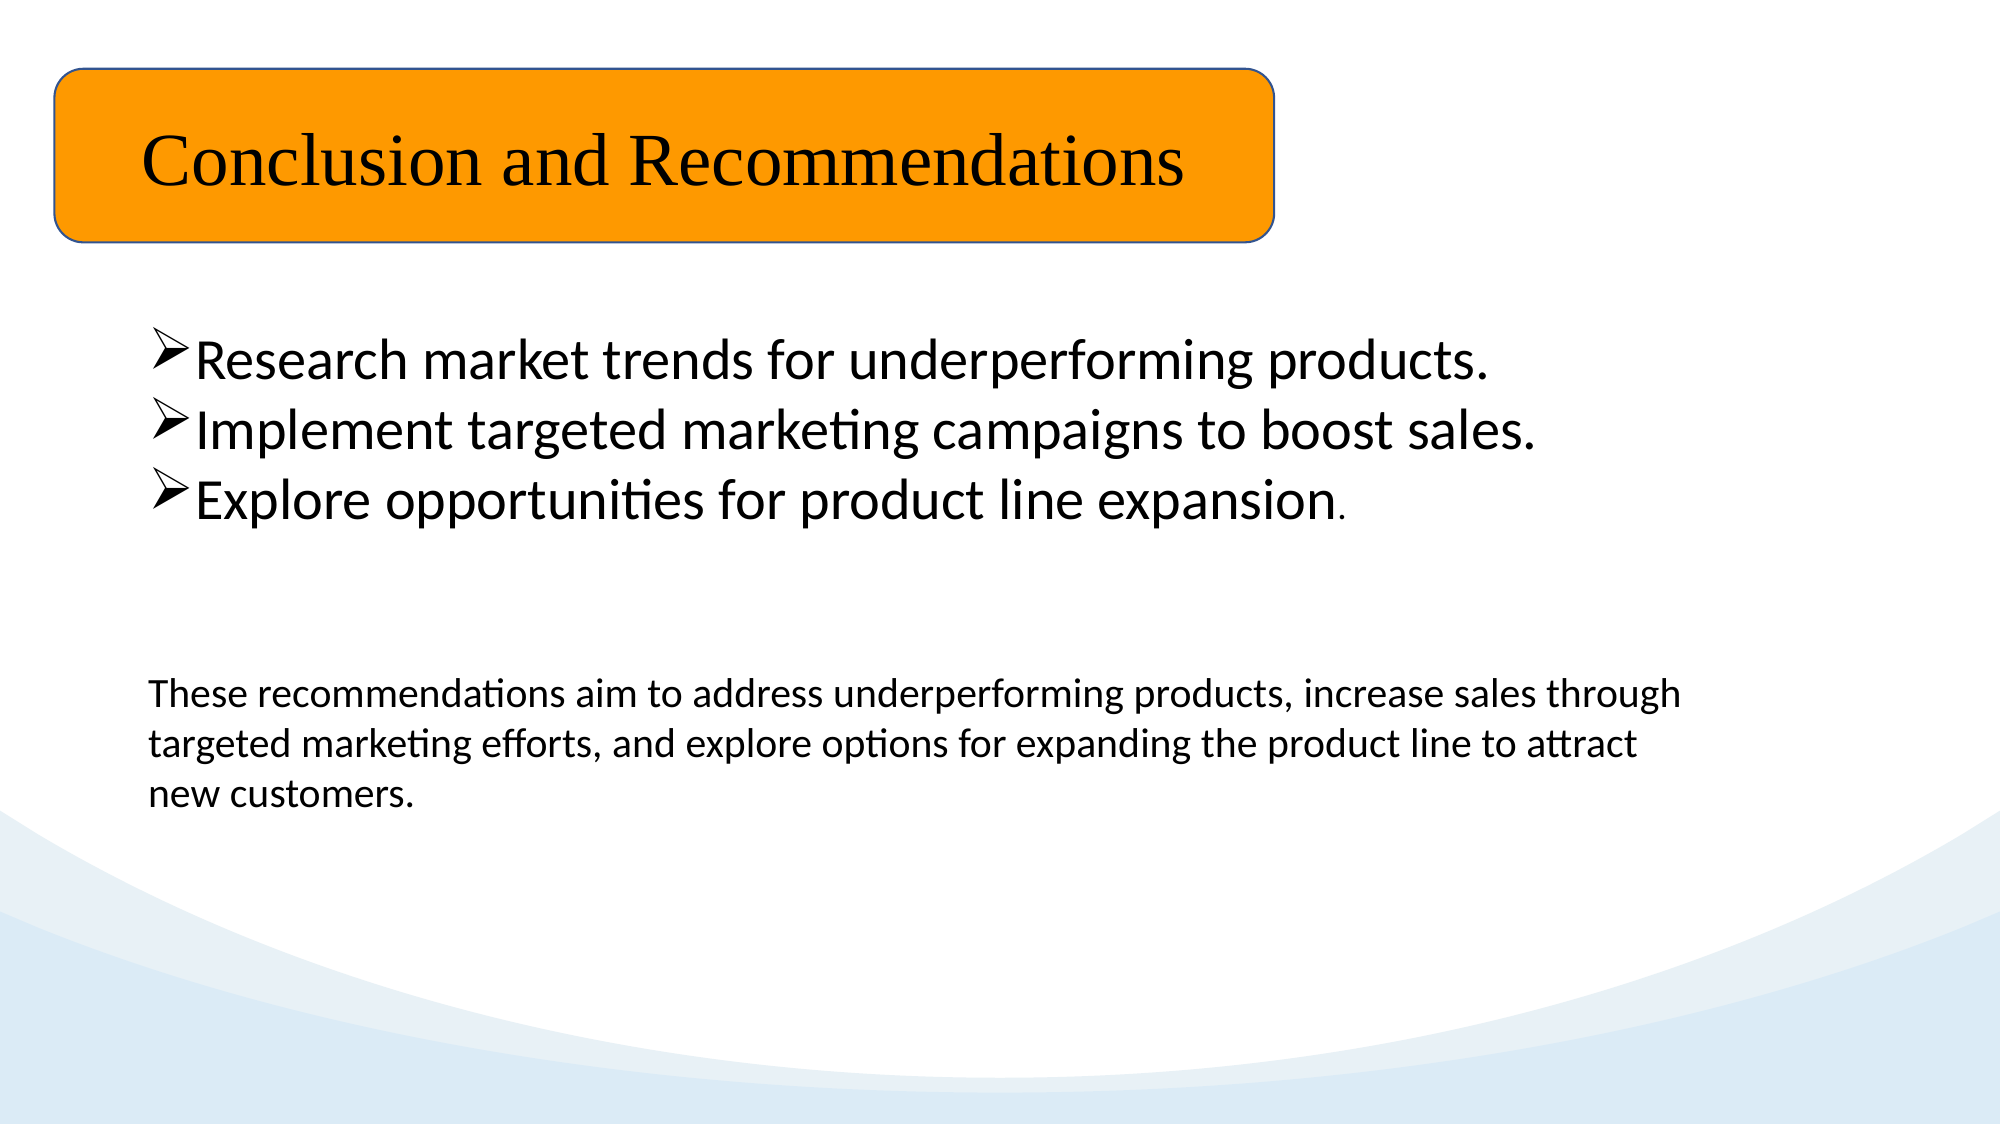

Conclusion and Recommendations

Research market trends for underperforming products.
Implement targeted marketing campaigns to boost sales.
Explore opportunities for product line expansion.

These recommendations aim to address underperforming products, increase sales through targeted marketing efforts, and explore options for expanding the product line to attract new customers.